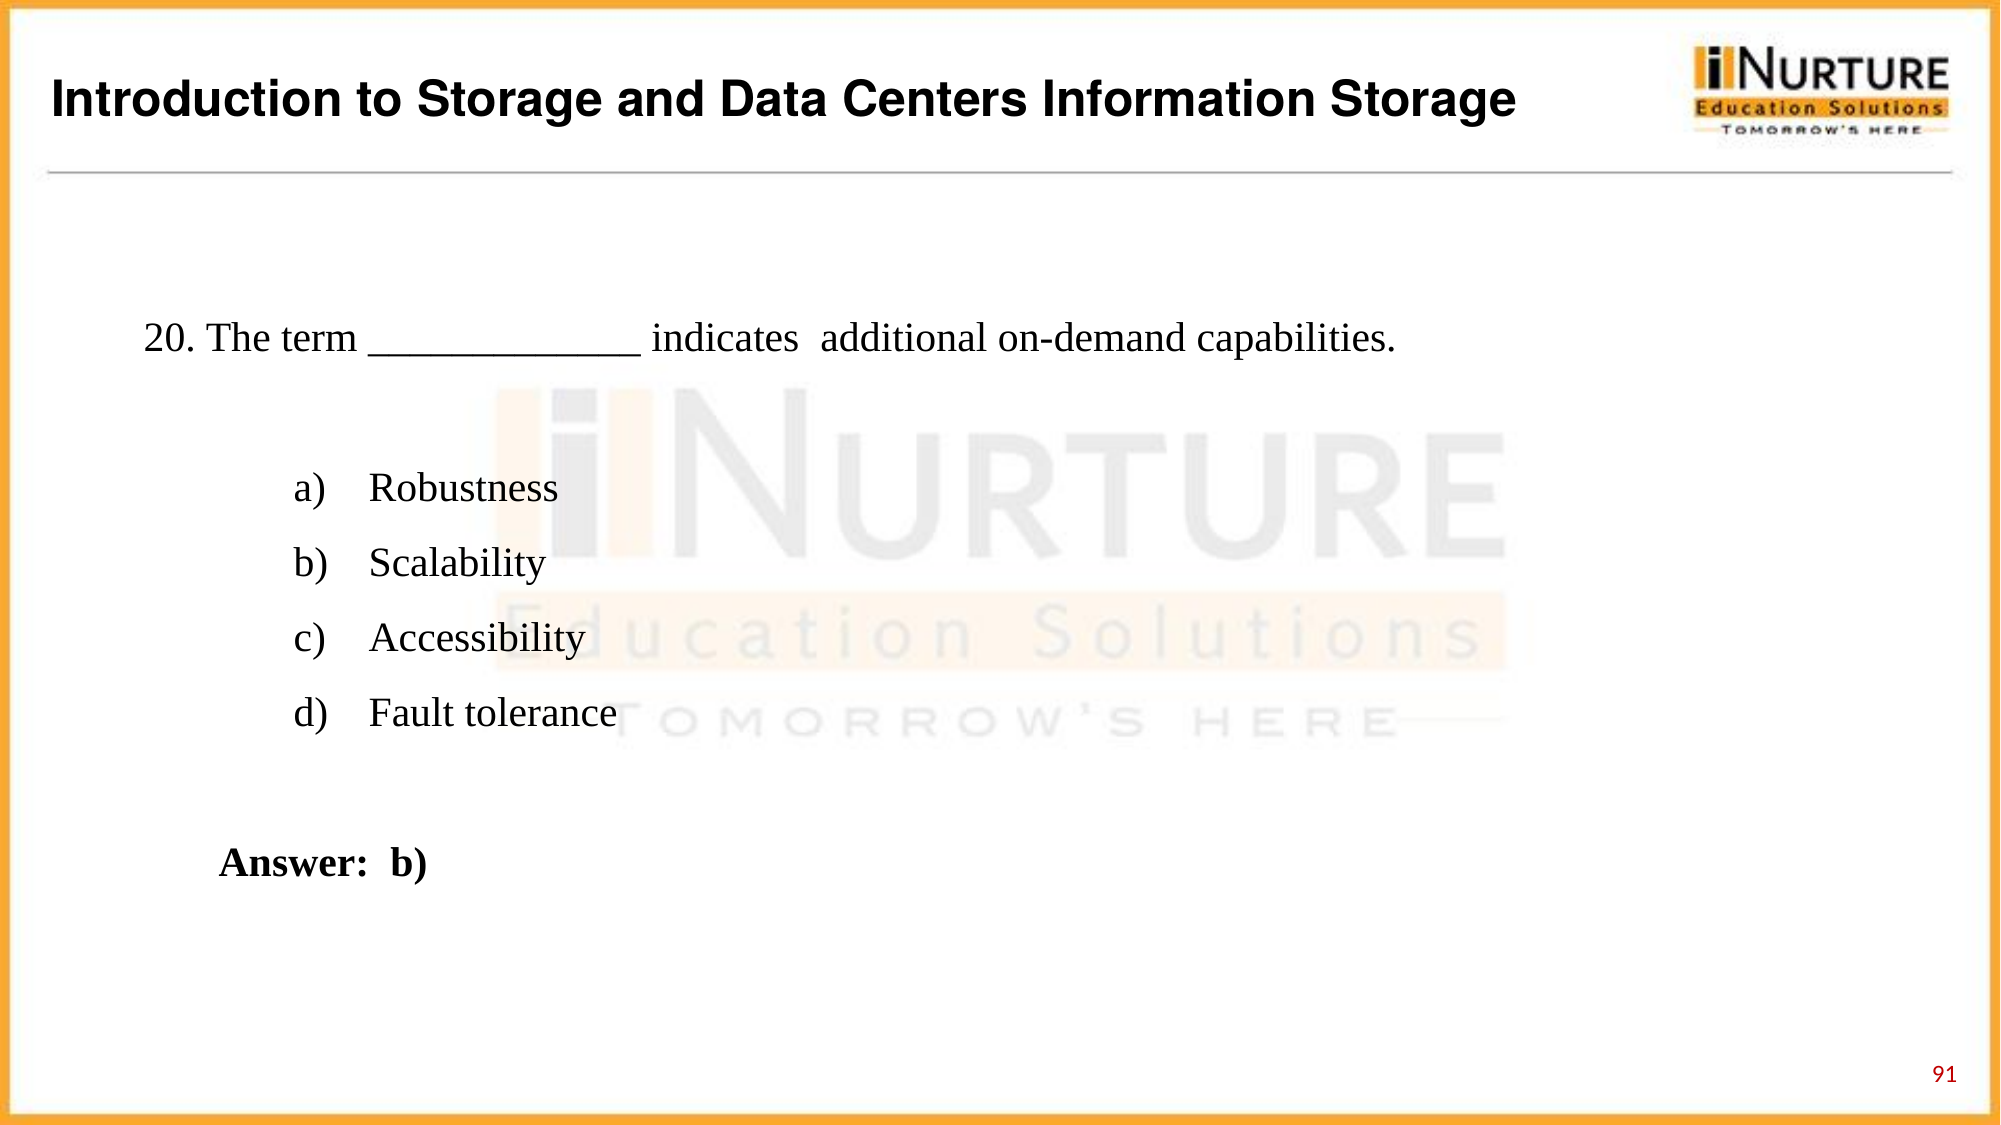

Introduction to Storage and Data Centers Information Storage

20. The term _____________ indicates  additional on-demand capabilities.

Robustness
Scalability
Accessibility
Fault tolerance

Answer:  b)

91